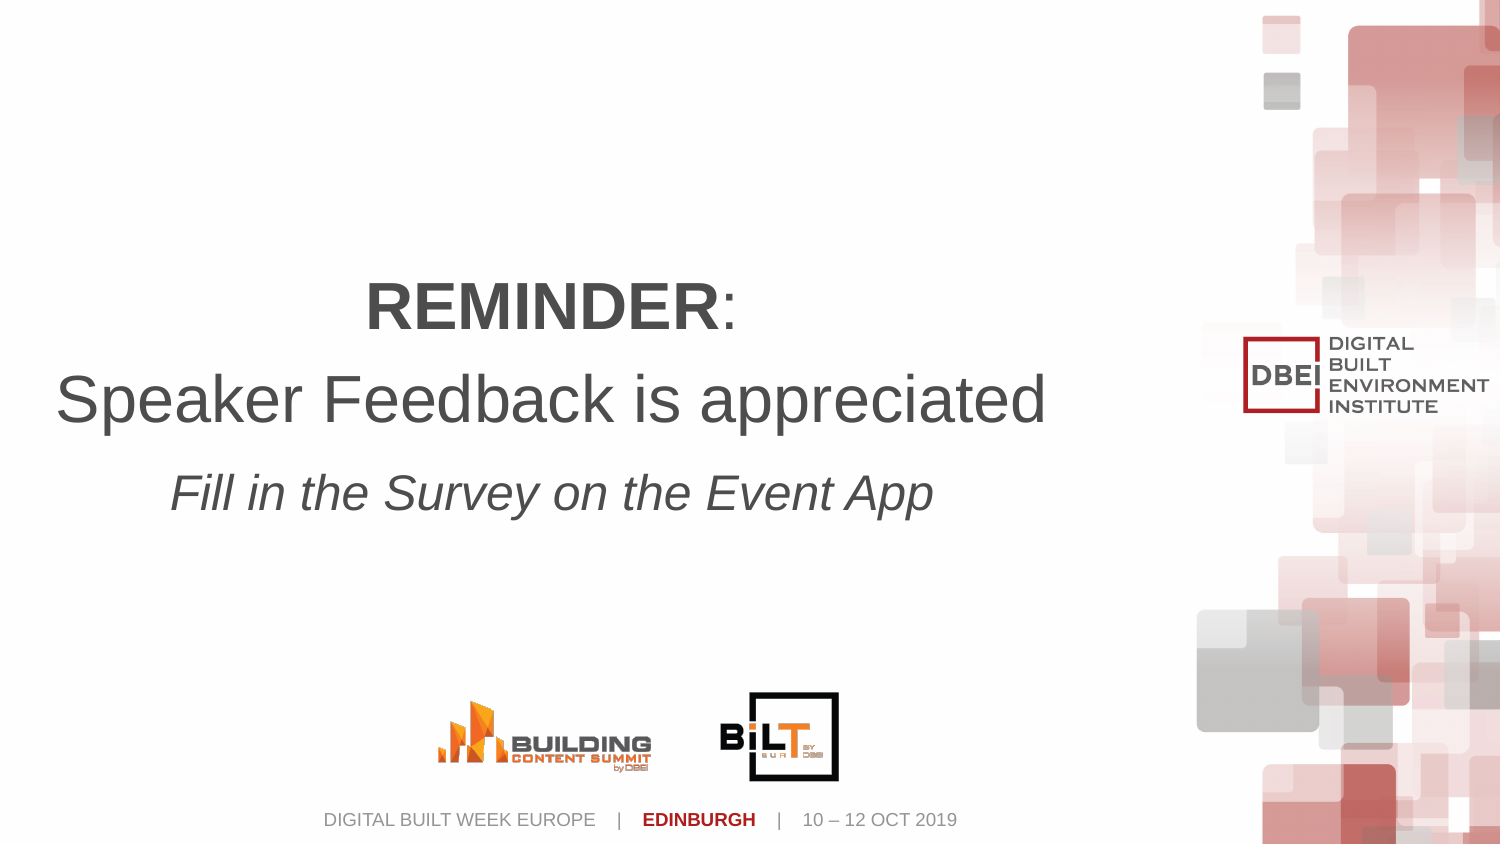

REMINDER:
Speaker Feedback is appreciated
Fill in the Survey on the Event App